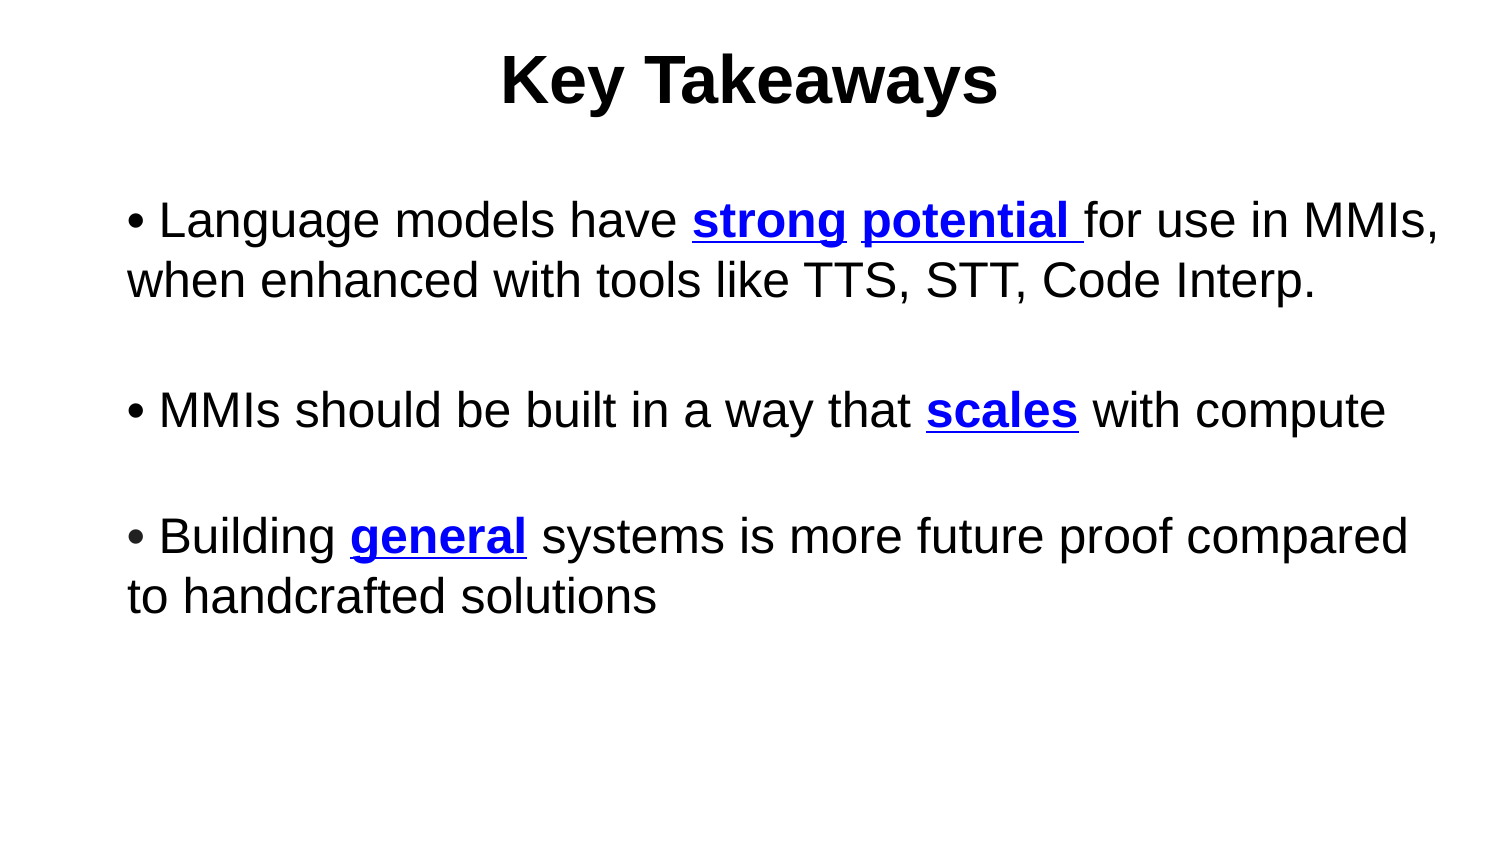

# Key Takeaways
• Language models have strong potential for use in MMIs,
when enhanced with tools like TTS, STT, Code Interp.
• MMIs should be built in a way that scales with compute
• Building general systems is more future proof compared to handcrafted solutions